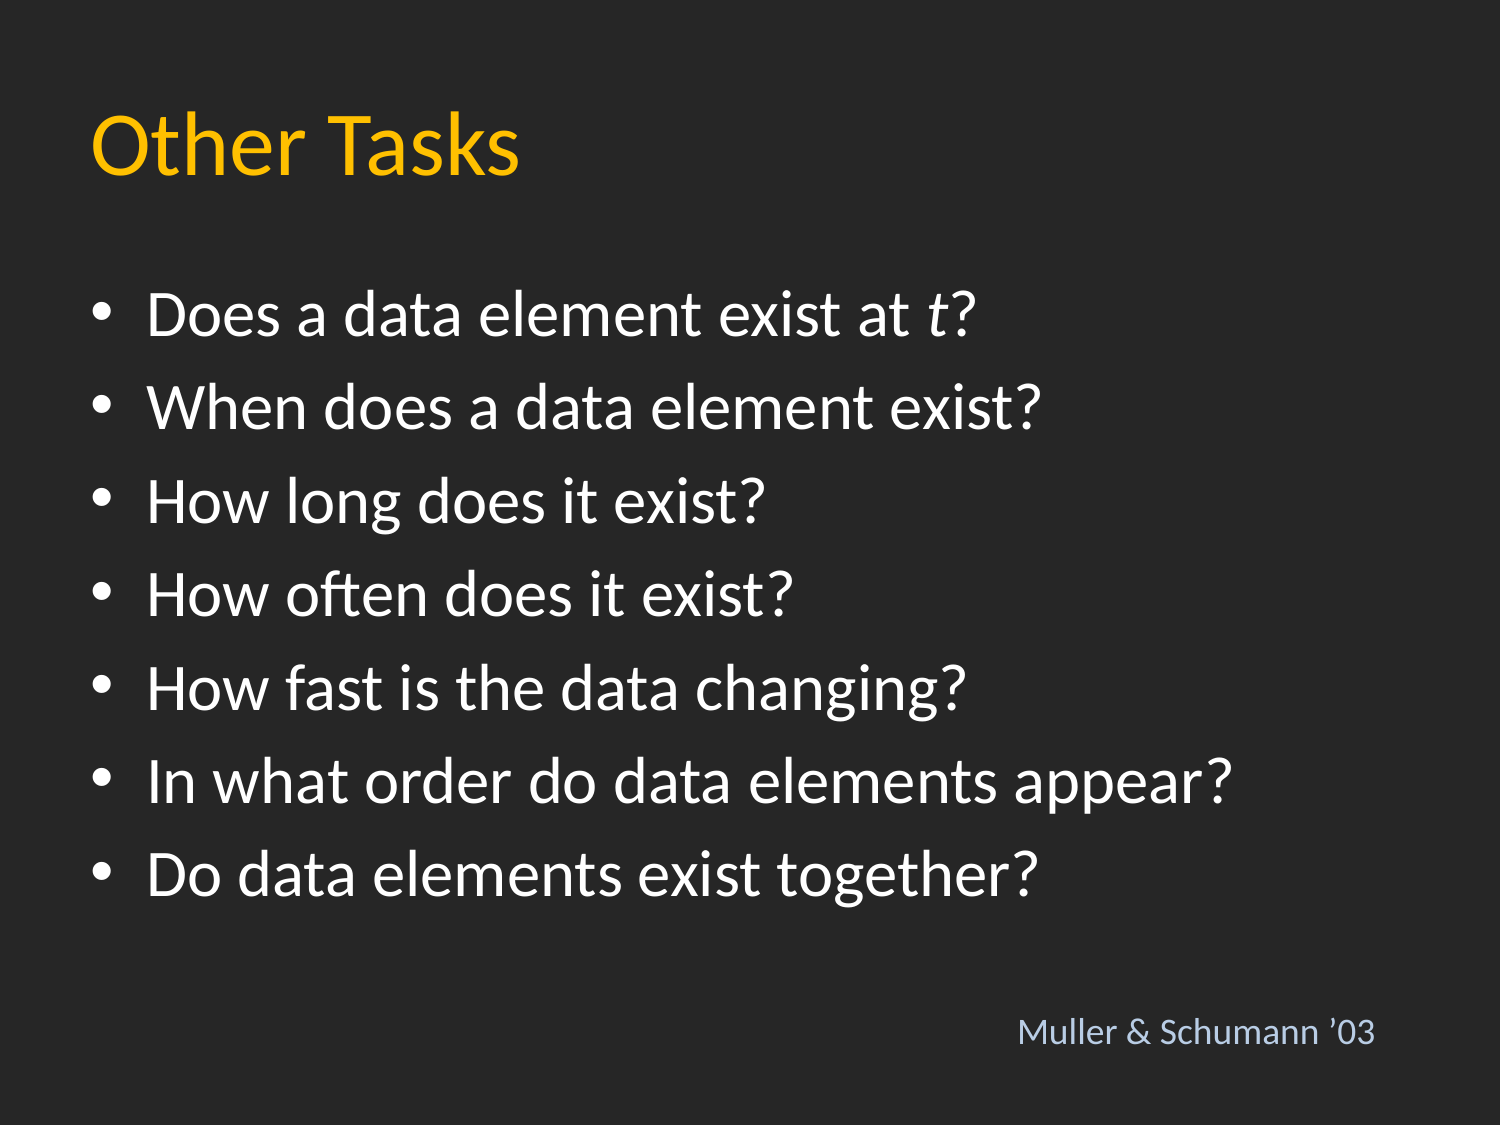

# Other Tasks
Does a data element exist at t?
When does a data element exist?
How long does it exist?
How often does it exist?
How fast is the data changing?
In what order do data elements appear?
Do data elements exist together?
Muller & Schumann ’03